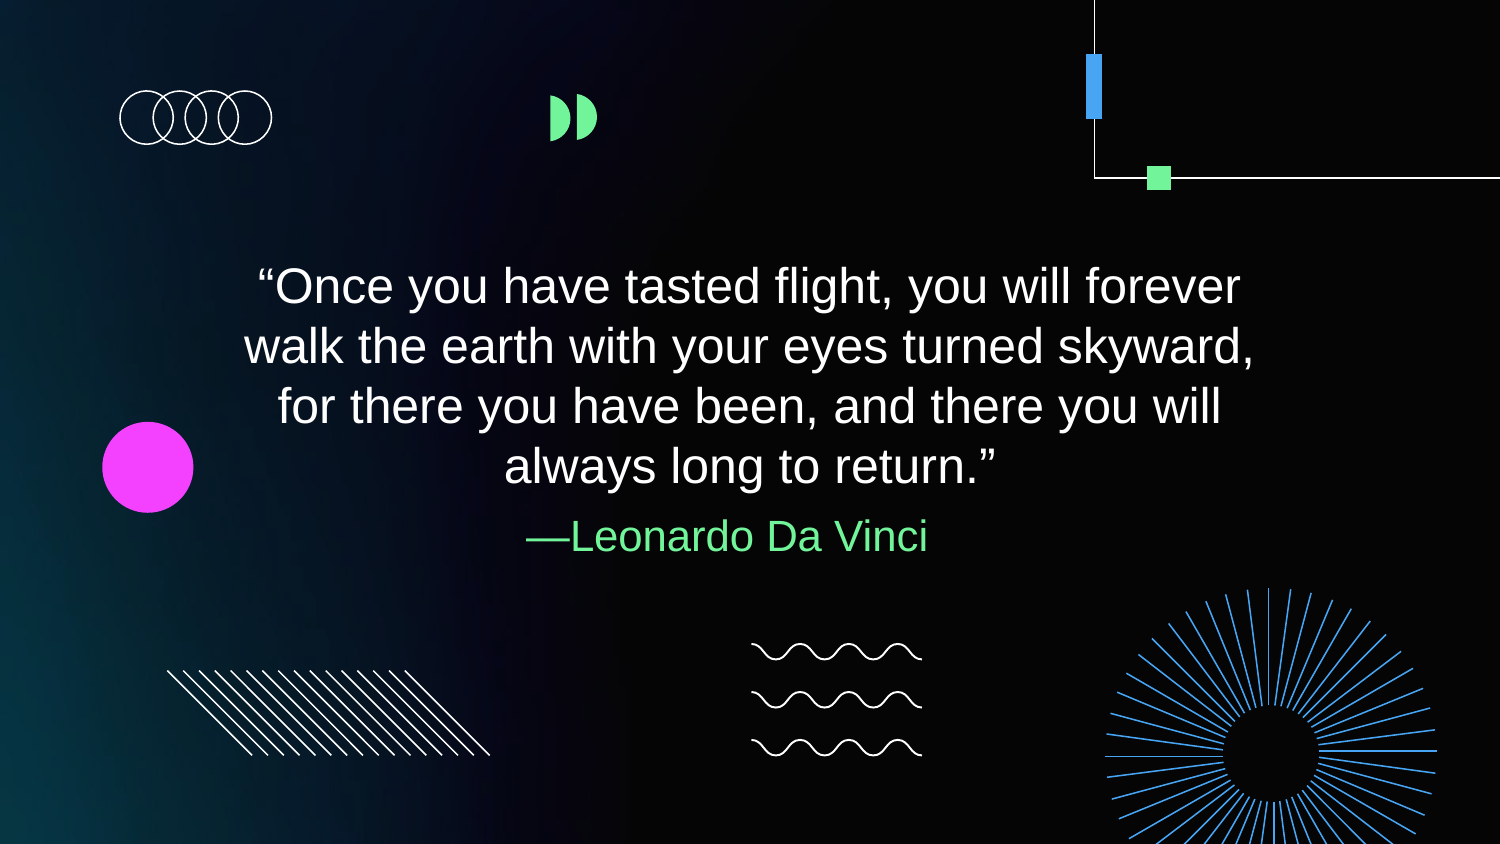

“Once you have tasted flight, you will forever walk the earth with your eyes turned skyward, for there you have been, and there you will always long to return.”

# —Leonardo Da Vinci